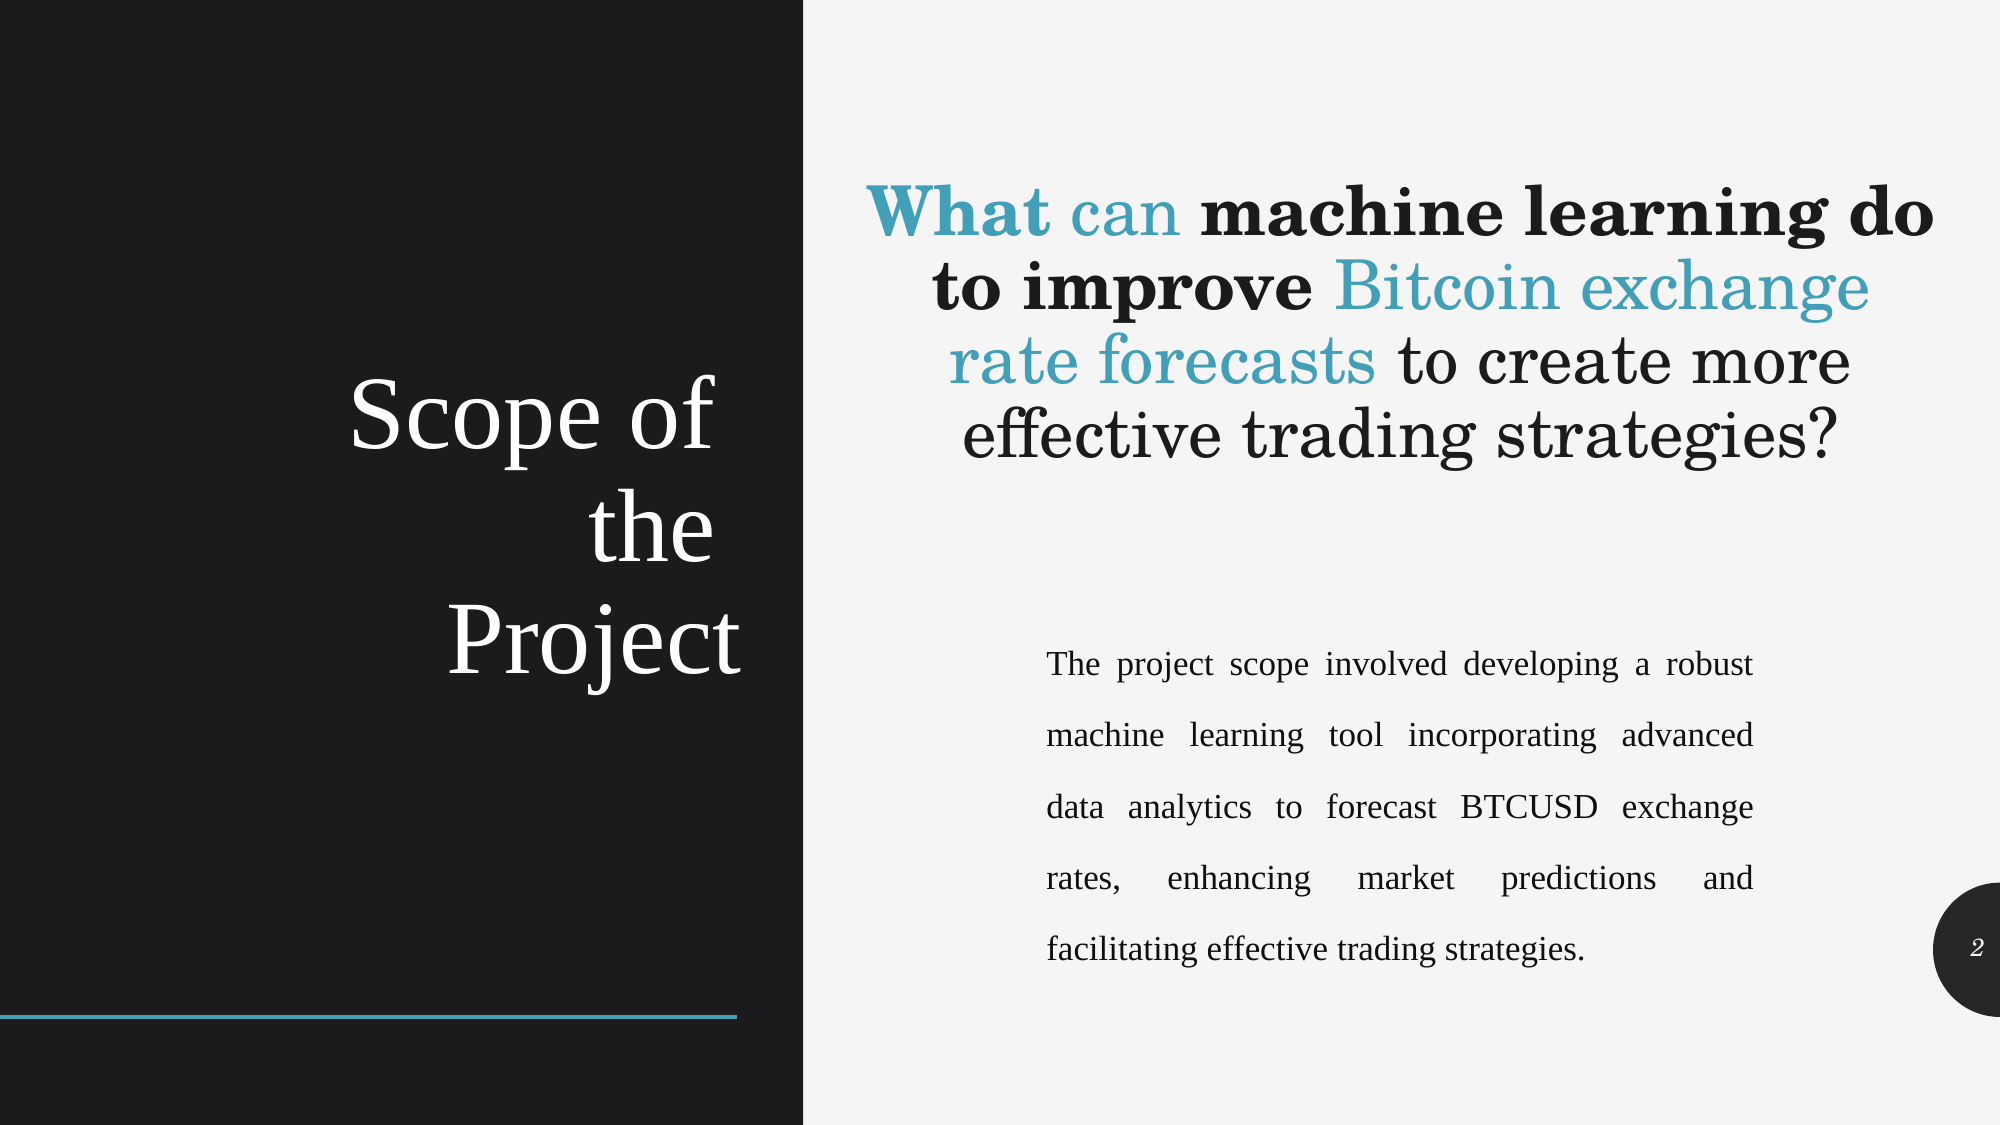

What can machine learning do to improve Bitcoin exchange rate forecasts to create more effective trading strategies?
# Scope of the Project
The project scope involved developing a robust machine learning tool incorporating advanced data analytics to forecast BTCUSD exchange rates, enhancing market predictions and facilitating effective trading strategies.
2